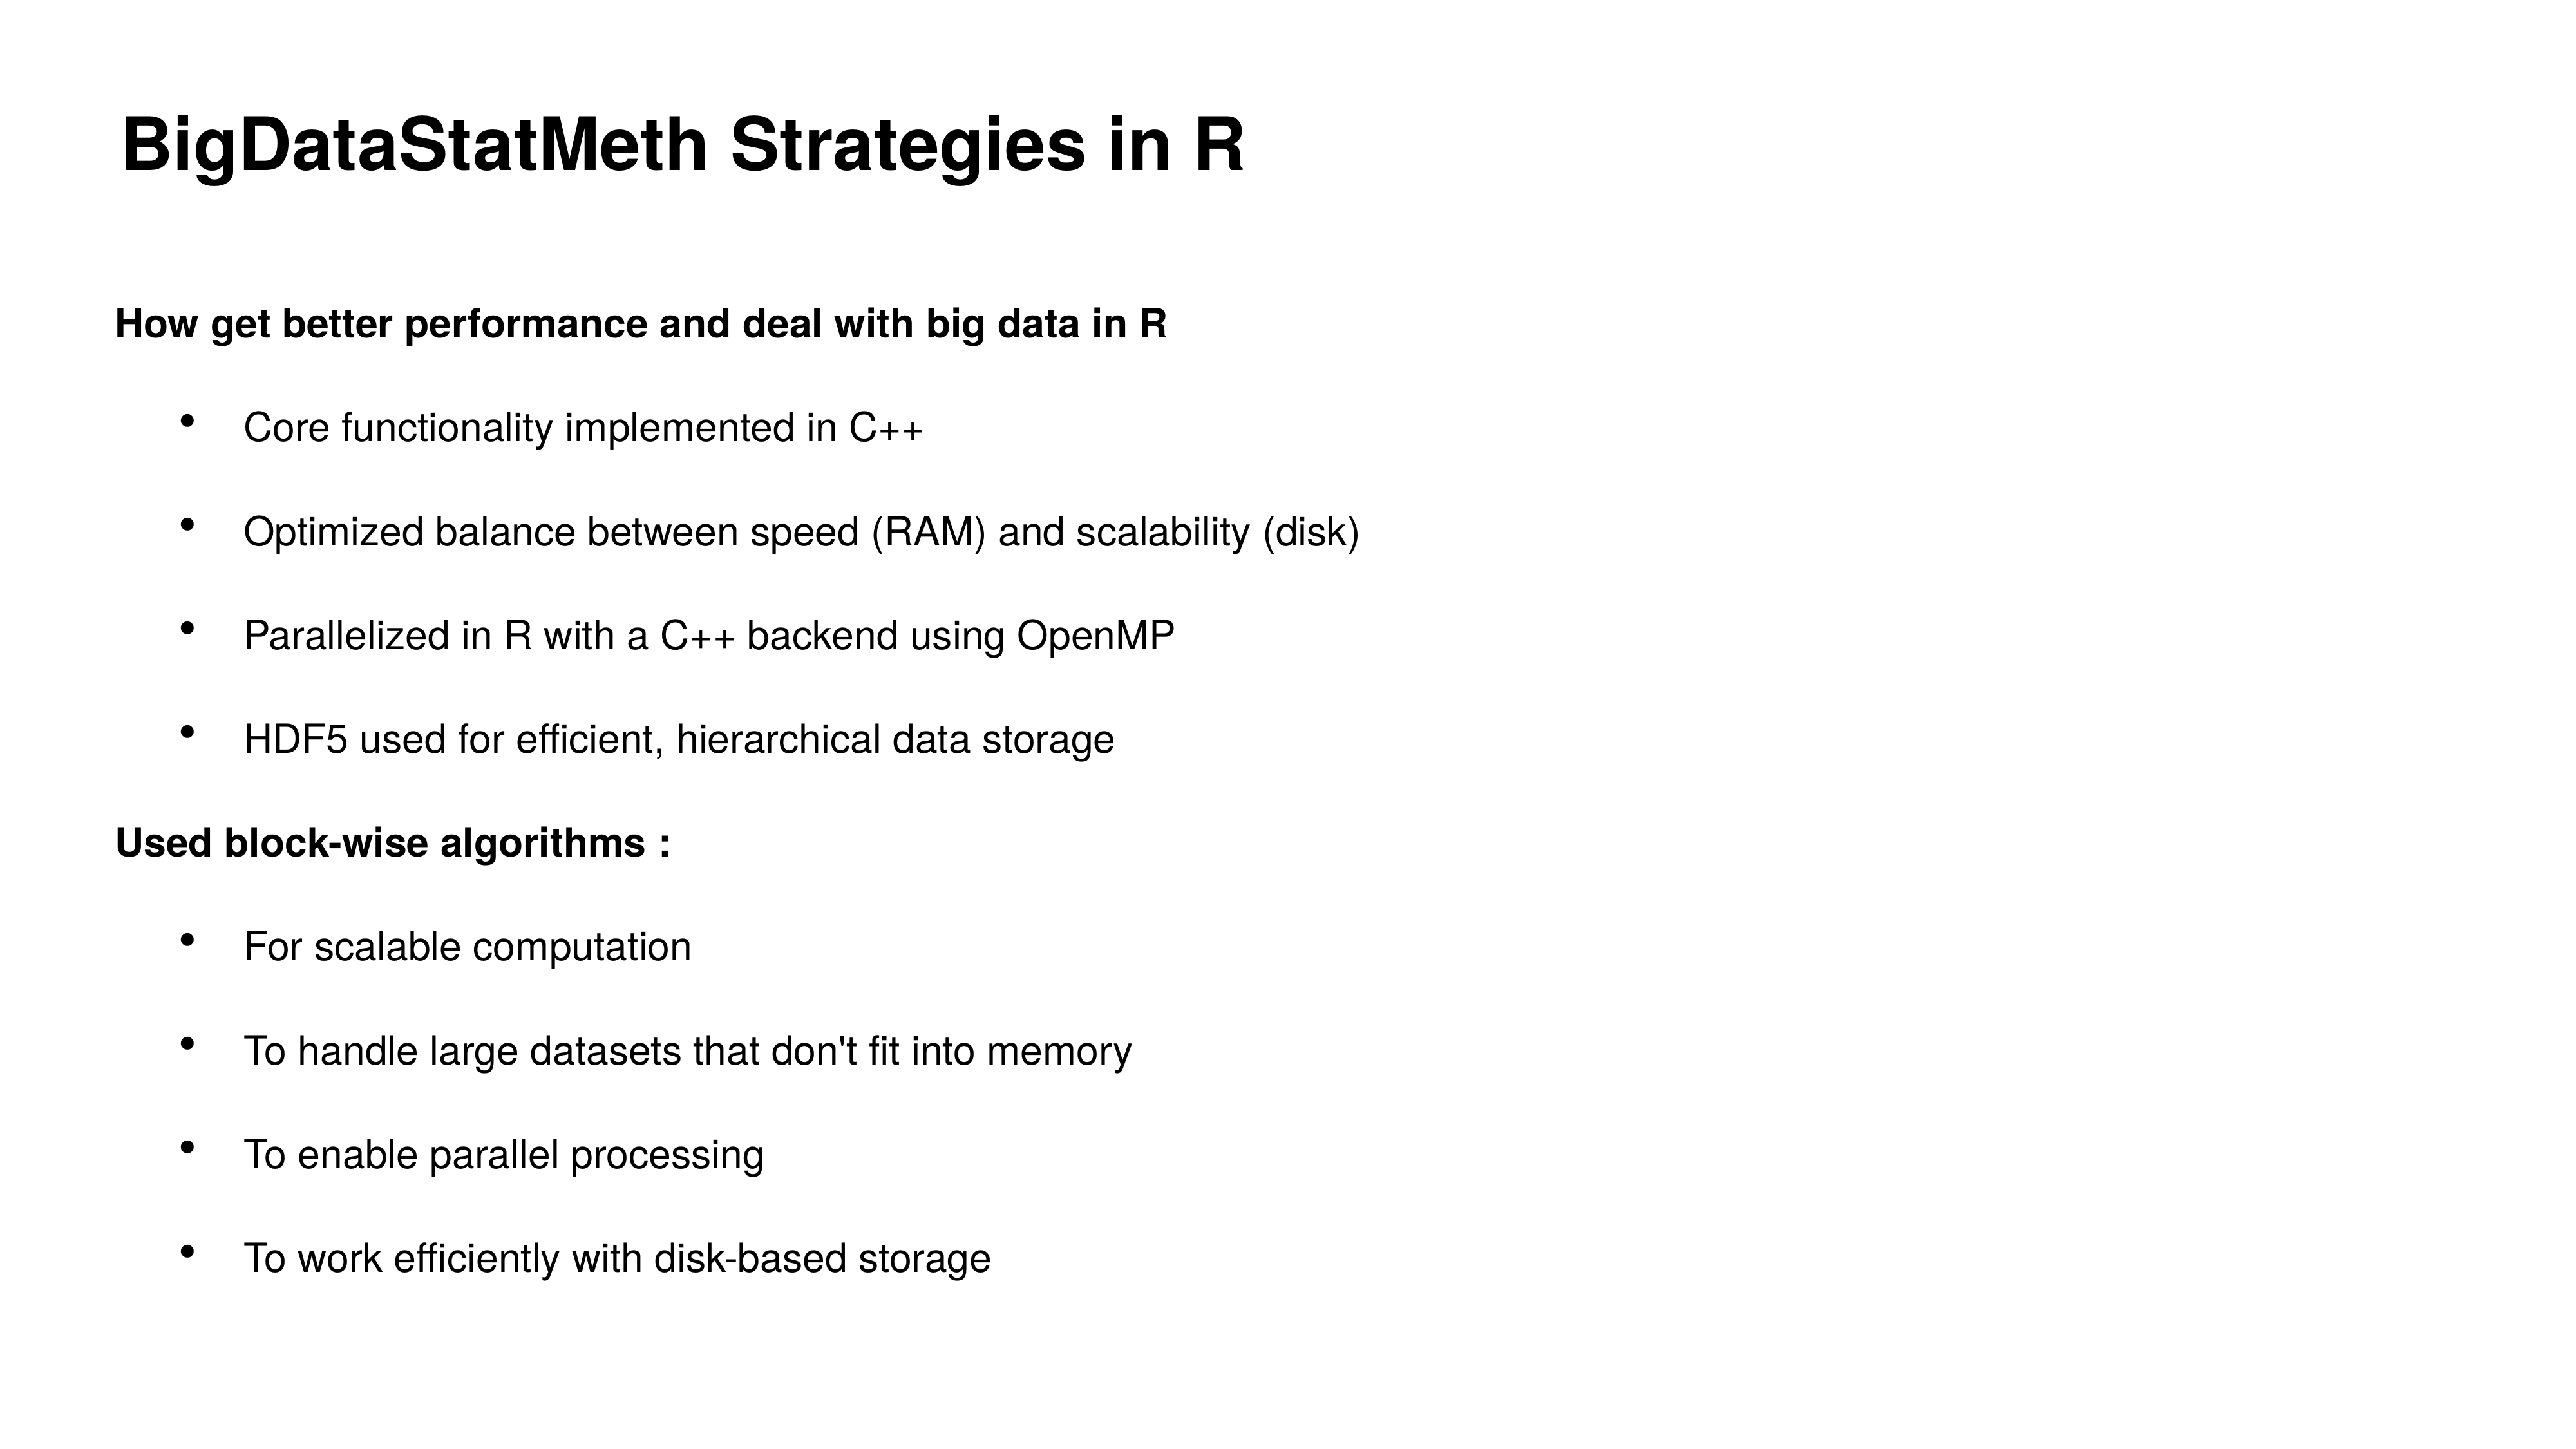

BigDataStatMeth Strategies in R
How get better performance and deal with big data in R
Core functionality implemented in C++
Optimized balance between speed (RAM) and scalability (disk)
Parallelized in R with a C++ backend using OpenMP
HDF5 used for efficient, hierarchical data storage
Used block-wise algorithms :
For scalable computation
To handle large datasets that don't fit into memory
To enable parallel processing
To work efficiently with disk-based storage